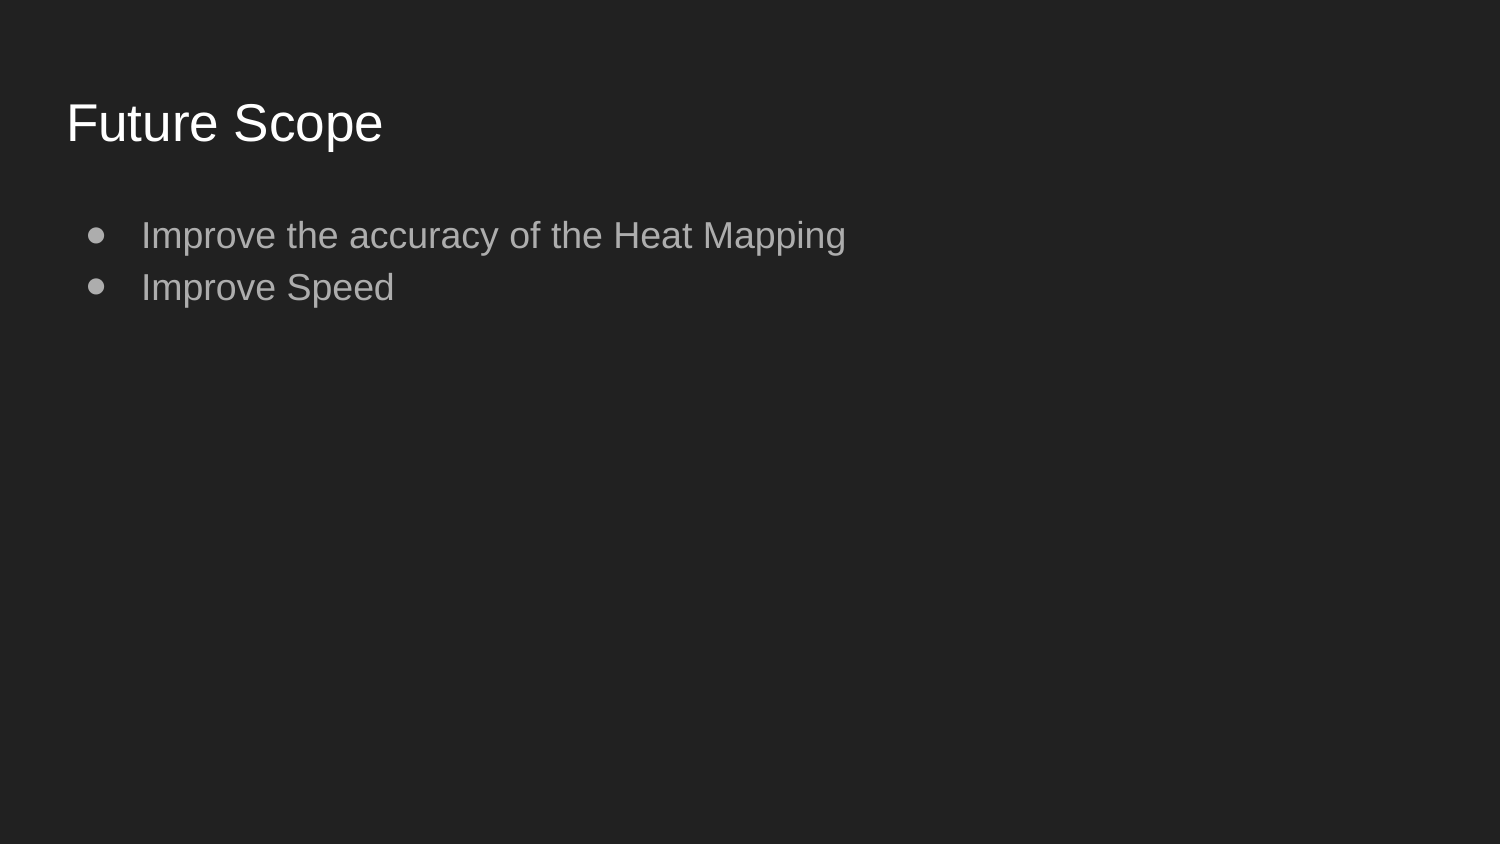

# Future Scope
Improve the accuracy of the Heat Mapping
Improve Speed